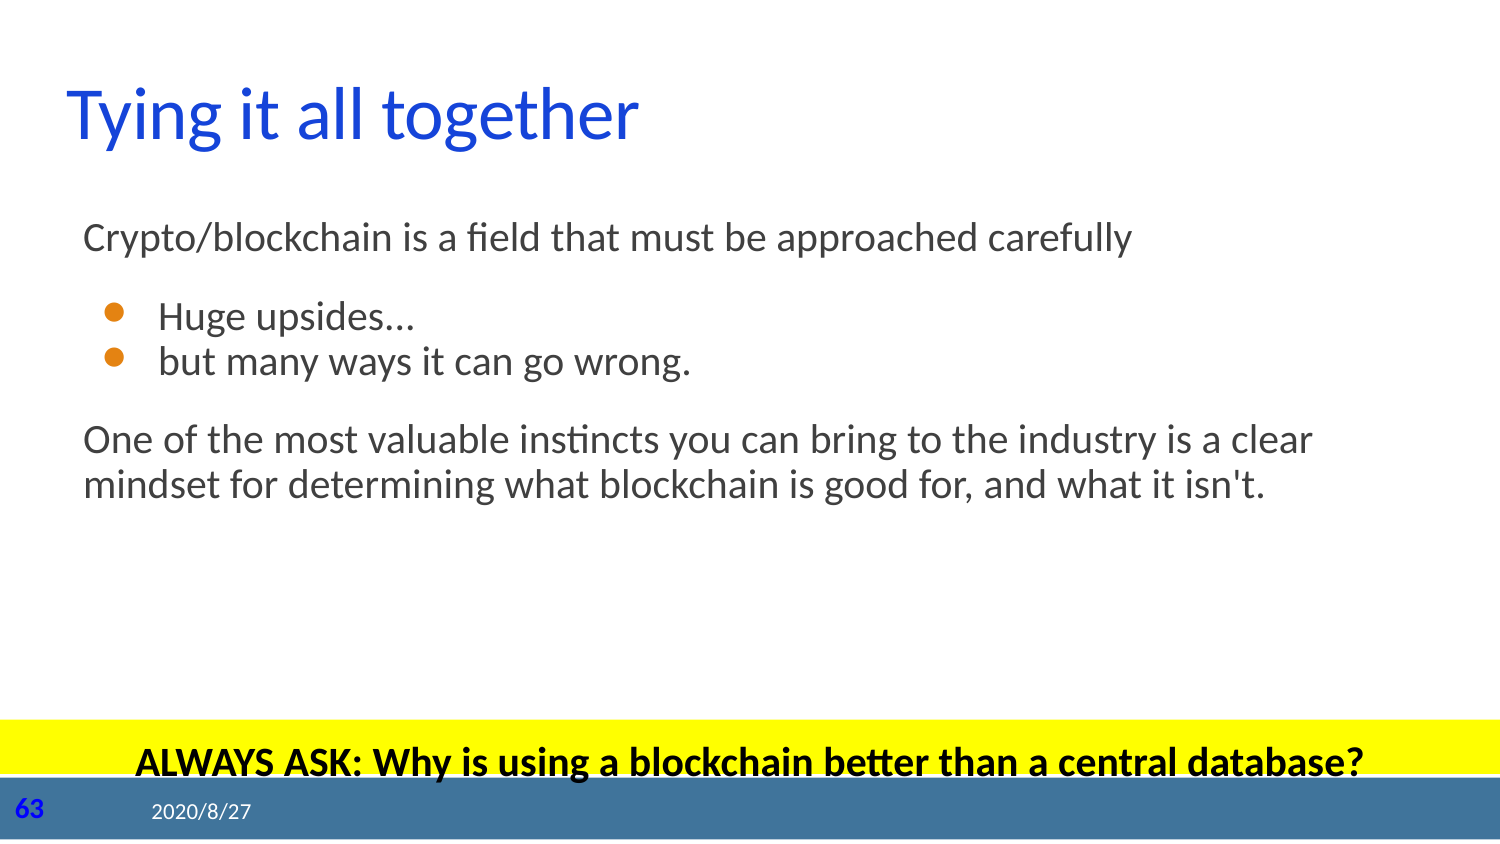

# Tying it all together
Crypto/blockchain is a field that must be approached carefully
Huge upsides...
but many ways it can go wrong.
One of the most valuable instincts you can bring to the industry is a clear mindset for determining what blockchain is good for, and what it isn't.
ALWAYS ASK: Why is using a blockchain better than a central database?

2020/8/27